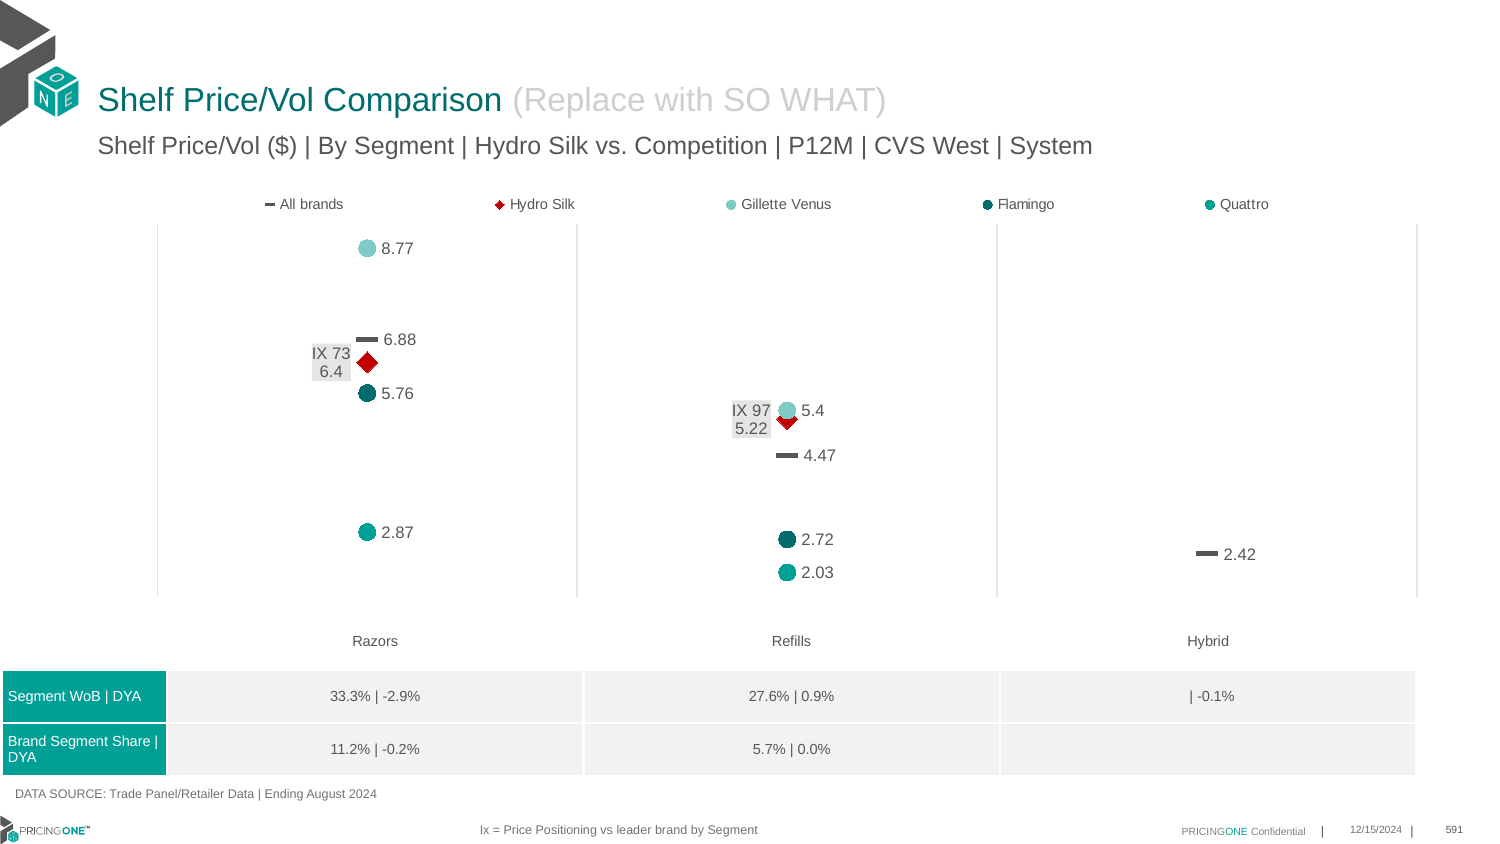

# Shelf Price/Vol Comparison (Replace with SO WHAT)
Shelf Price/Vol ($) | By Segment | Hydro Silk vs. Competition | P12M | CVS West | System

### Chart

| Category | All brands | Hydro Silk | Gillette Venus | Flamingo | Quattro |
|---|---|---|---|---|---|
| IX 73 | 6.88 | 6.4 | 8.77 | 5.76 | 2.87 |
| IX 97 | 4.47 | 5.22 | 5.4 | 2.72 | 2.03 |
| None | 2.42 | None | None | None | None |
|  | Razors | Refills | Hybrid |
| --- | --- | --- | --- |
| Segment WoB | DYA | 33.3% | -2.9% | 27.6% | 0.9% | | -0.1% |
| Brand Segment Share | DYA | 11.2% | -0.2% | 5.7% | 0.0% |  |
DATA SOURCE: Trade Panel/Retailer Data | Ending August 2024
Ix = Price Positioning vs leader brand by Segment
12/15/2024
591